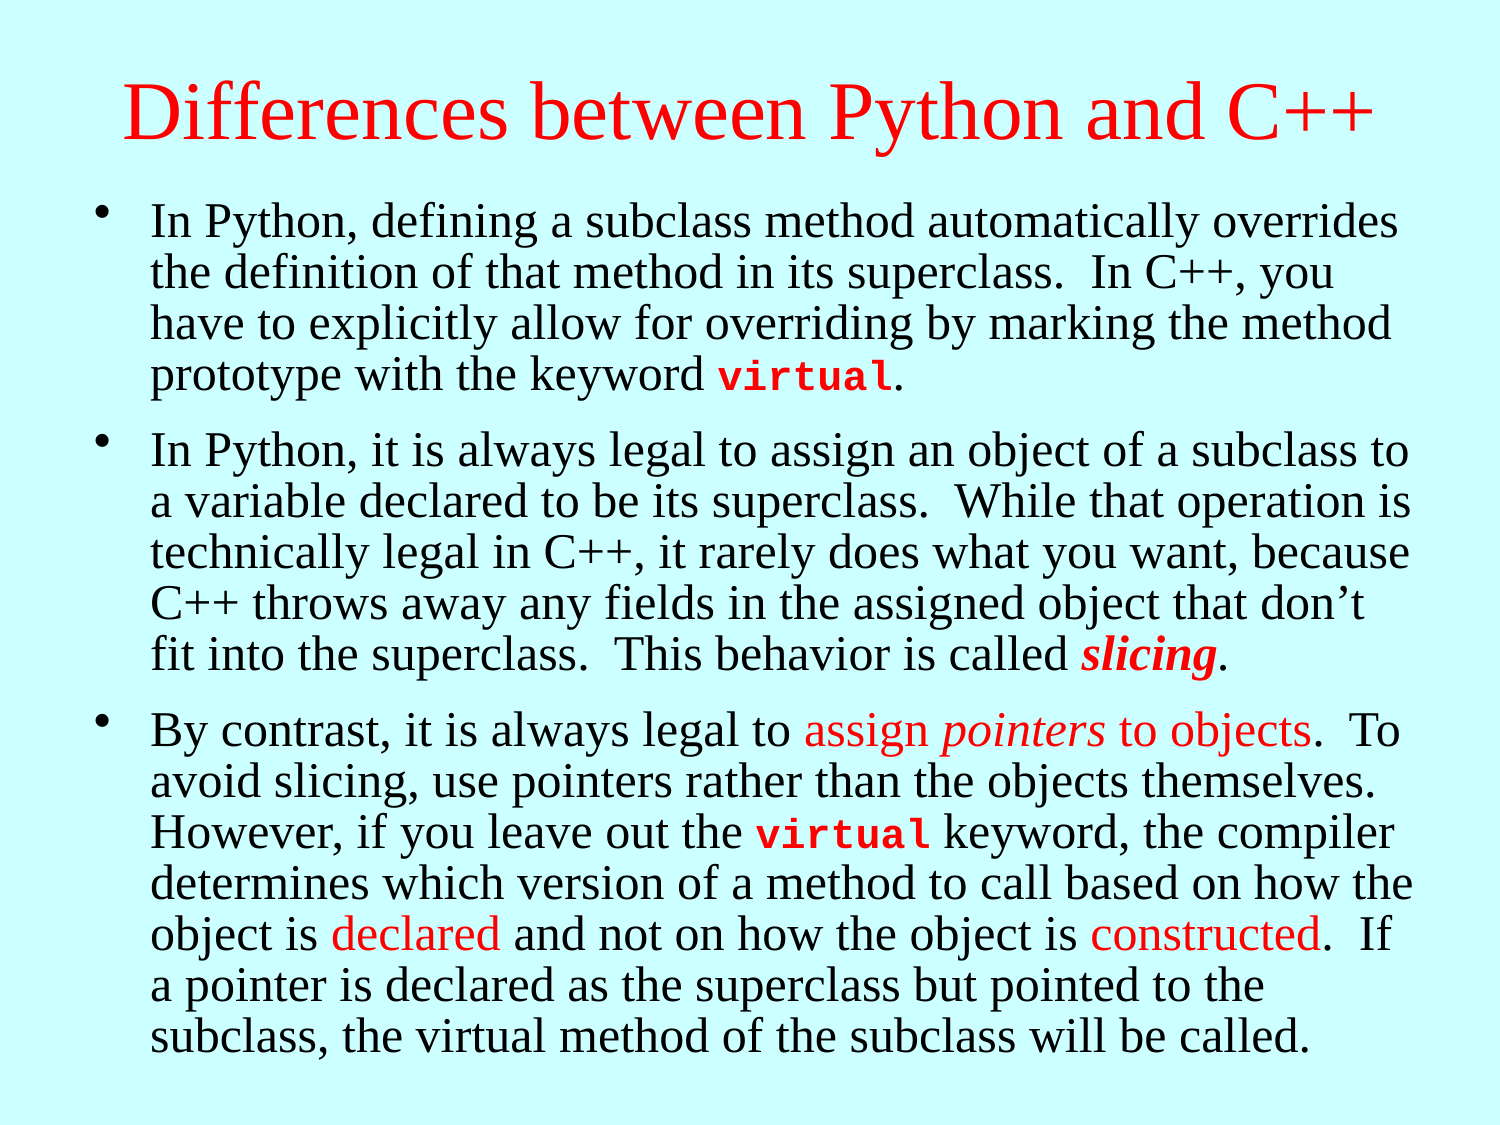

# Differences between Python and C++
In Python, defining a subclass method automatically overrides the definition of that method in its superclass.  In C++, you have to explicitly allow for overriding by marking the method prototype with the keyword virtual.
In Python, it is always legal to assign an object of a subclass to a variable declared to be its superclass.  While that operation is technically legal in C++, it rarely does what you want, because C++ throws away any fields in the assigned object that don’t fit into the superclass.  This behavior is called slicing.
By contrast, it is always legal to assign pointers to objects.  To avoid slicing, use pointers rather than the objects themselves.  However, if you leave out the virtual keyword, the compiler determines which version of a method to call based on how the object is declared and not on how the object is constructed.  If a pointer is declared as the superclass but pointed to the subclass, the virtual method of the subclass will be called.